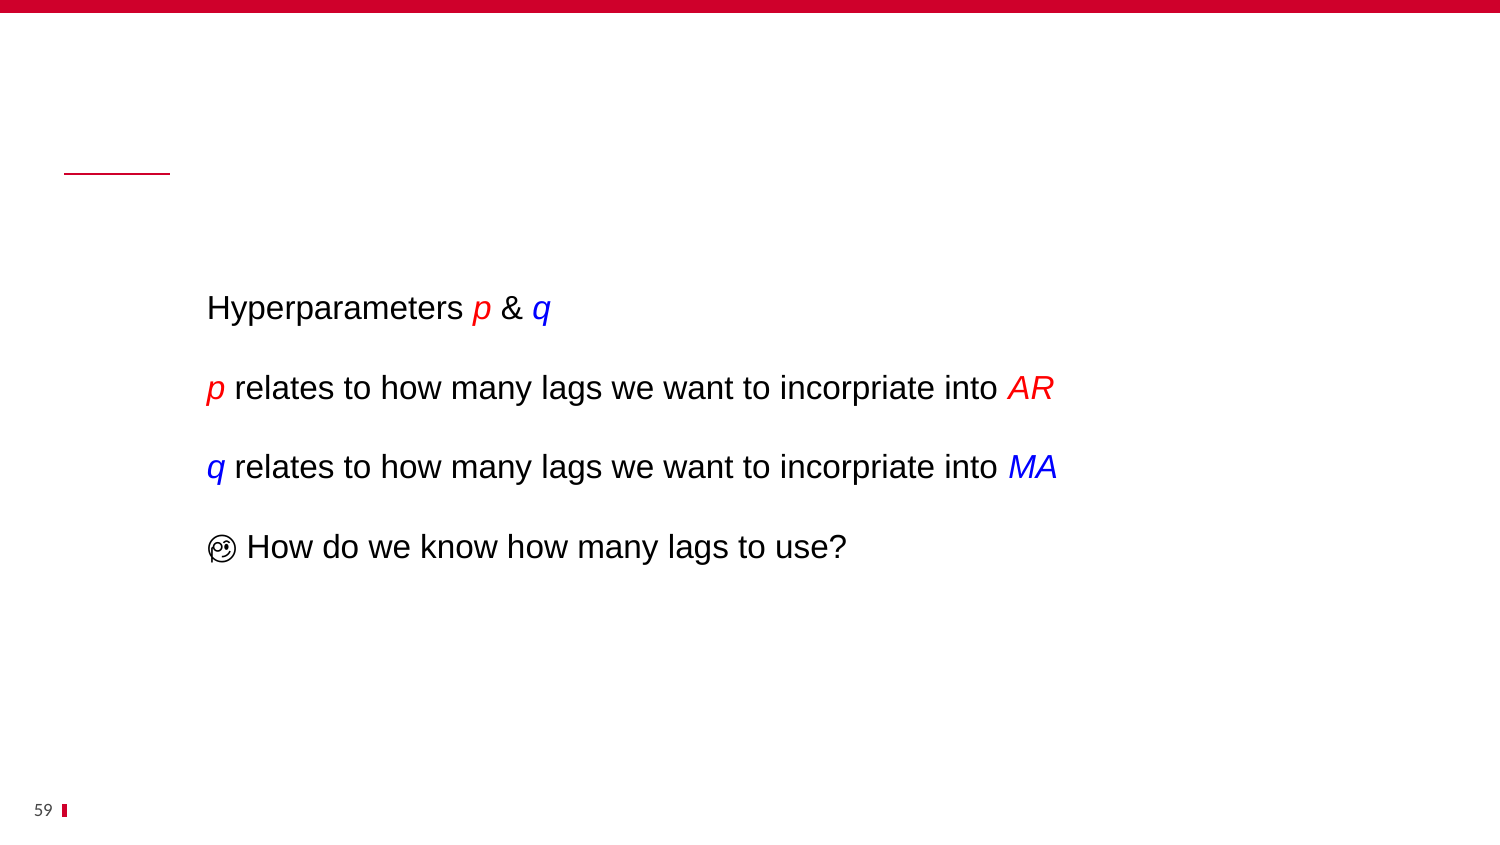

Bénéfices

	Hyperparameters p & q

	p relates to how many lags we want to incorpriate into AR

	q relates to how many lags we want to incorpriate into MA

	🧐 How do we know how many lags to use?

59